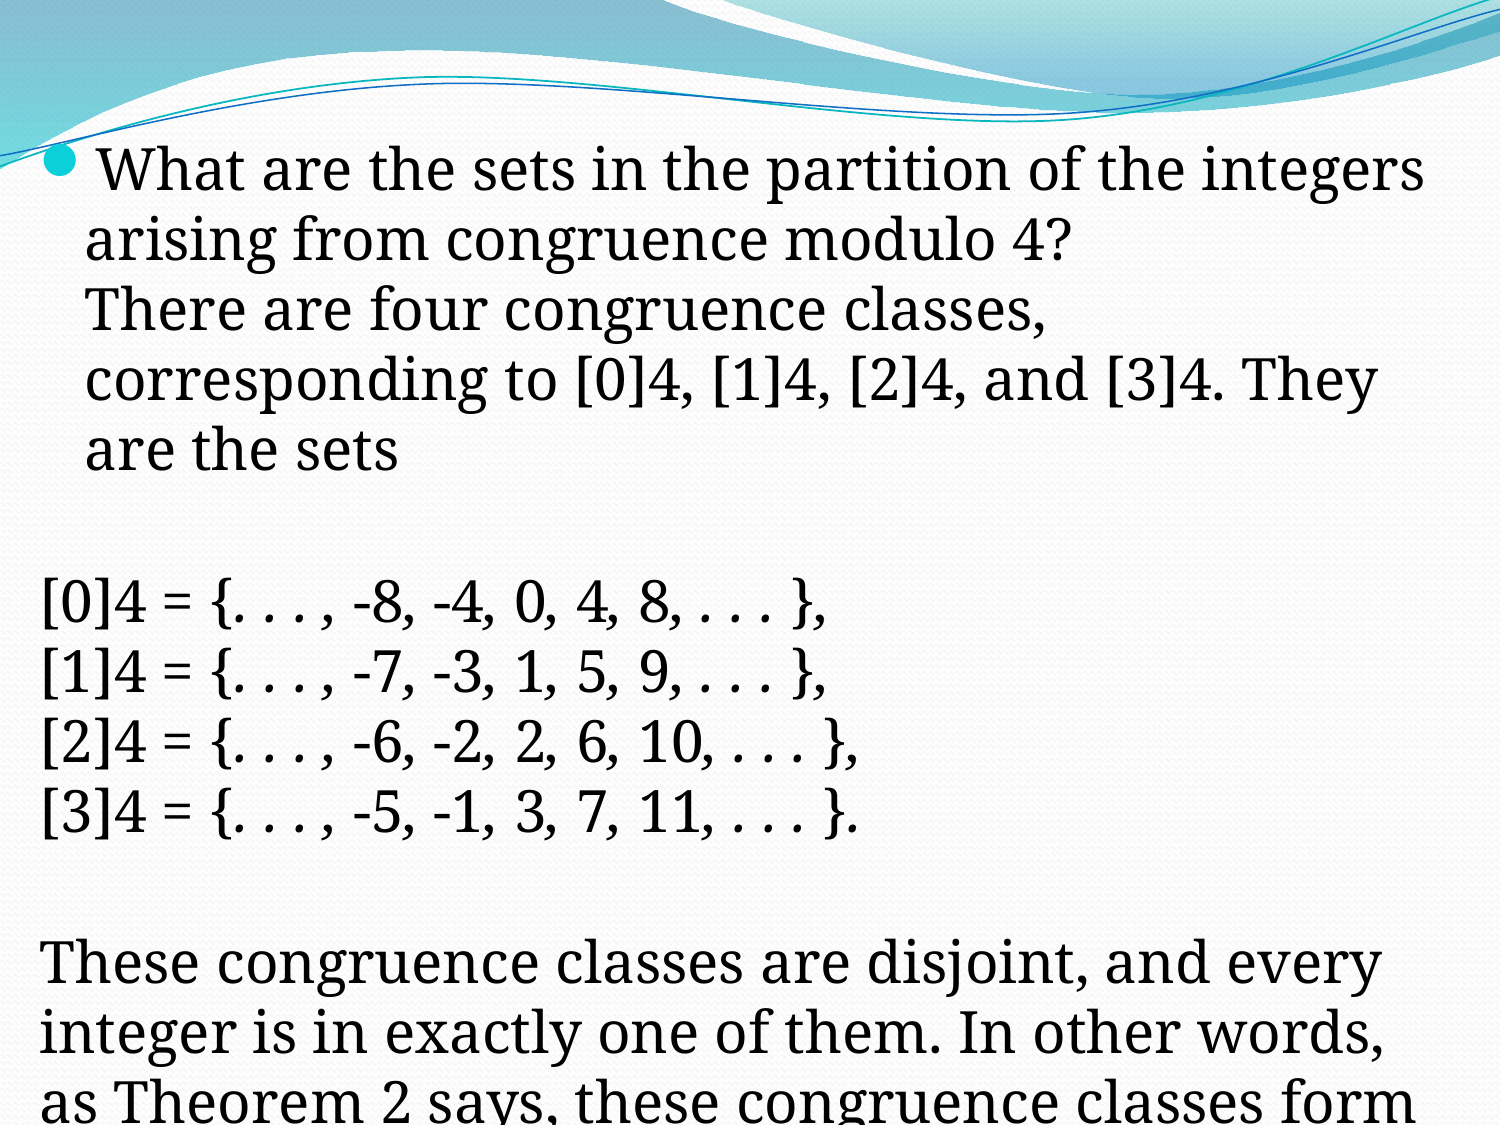

What are the sets in the partition of the integers arising from congruence modulo 4?
There are four congruence classes, corresponding to [0]4, [1]4, [2]4, and [3]4. They are the sets
[0]4 = {. . . , -8, -4, 0, 4, 8, . . . },
[1]4 = {. . . , -7, -3, 1, 5, 9, . . . },
[2]4 = {. . . , -6, -2, 2, 6, 10, . . . },
[3]4 = {. . . , -5, -1, 3, 7, 11, . . . }.
These congruence classes are disjoint, and every integer is in exactly one of them. In other words, as Theorem 2 says, these congruence classes form a partition.